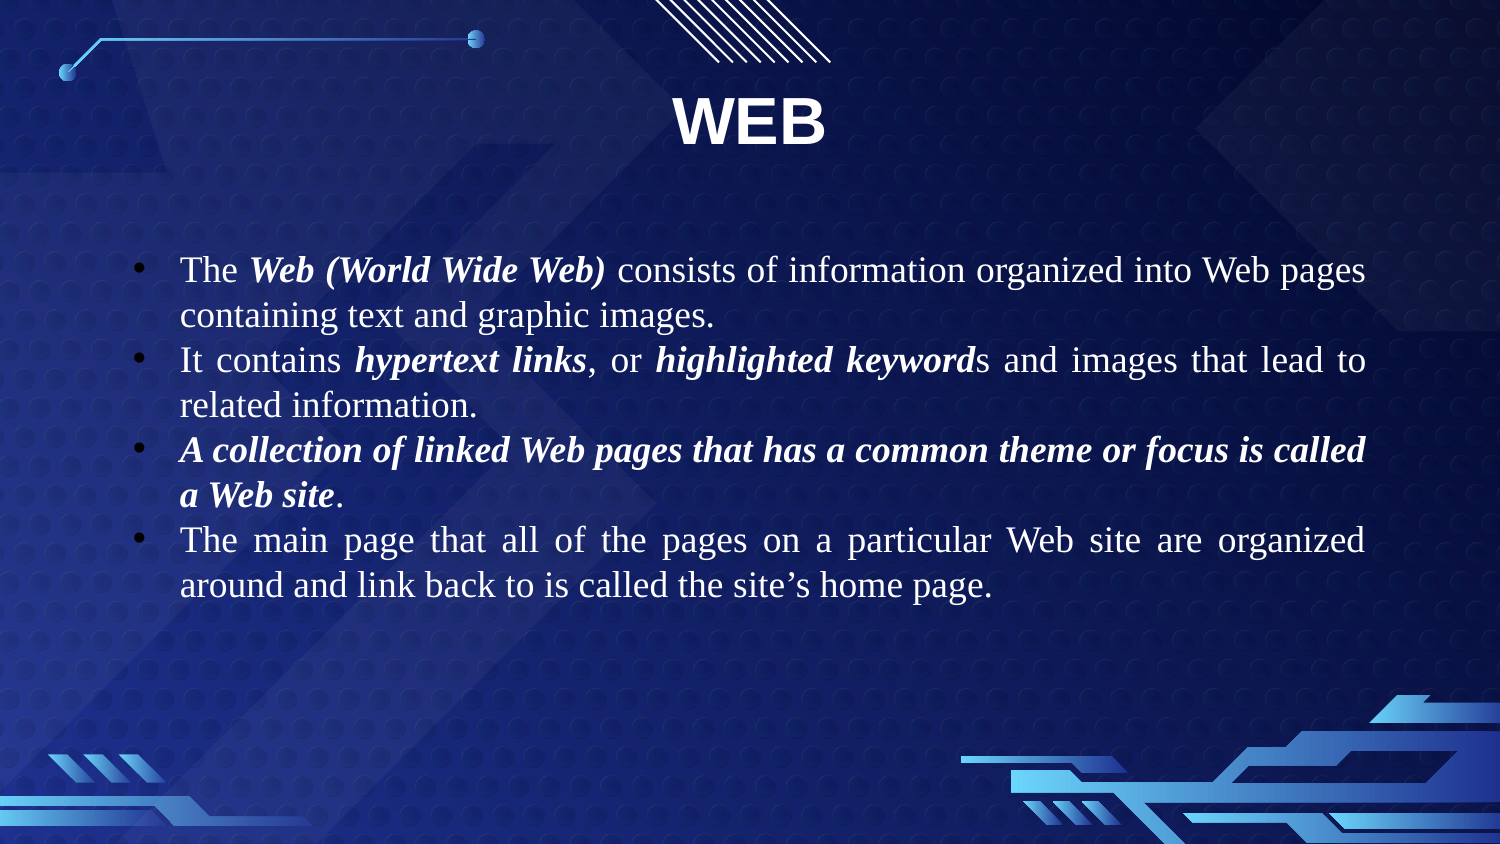

# WEB
The Web (World Wide Web) consists of information organized into Web pages containing text and graphic images.
It contains hypertext links, or highlighted keywords and images that lead to related information.
A collection of linked Web pages that has a common theme or focus is called a Web site.
The main page that all of the pages on a particular Web site are organized around and link back to is called the site’s home page.